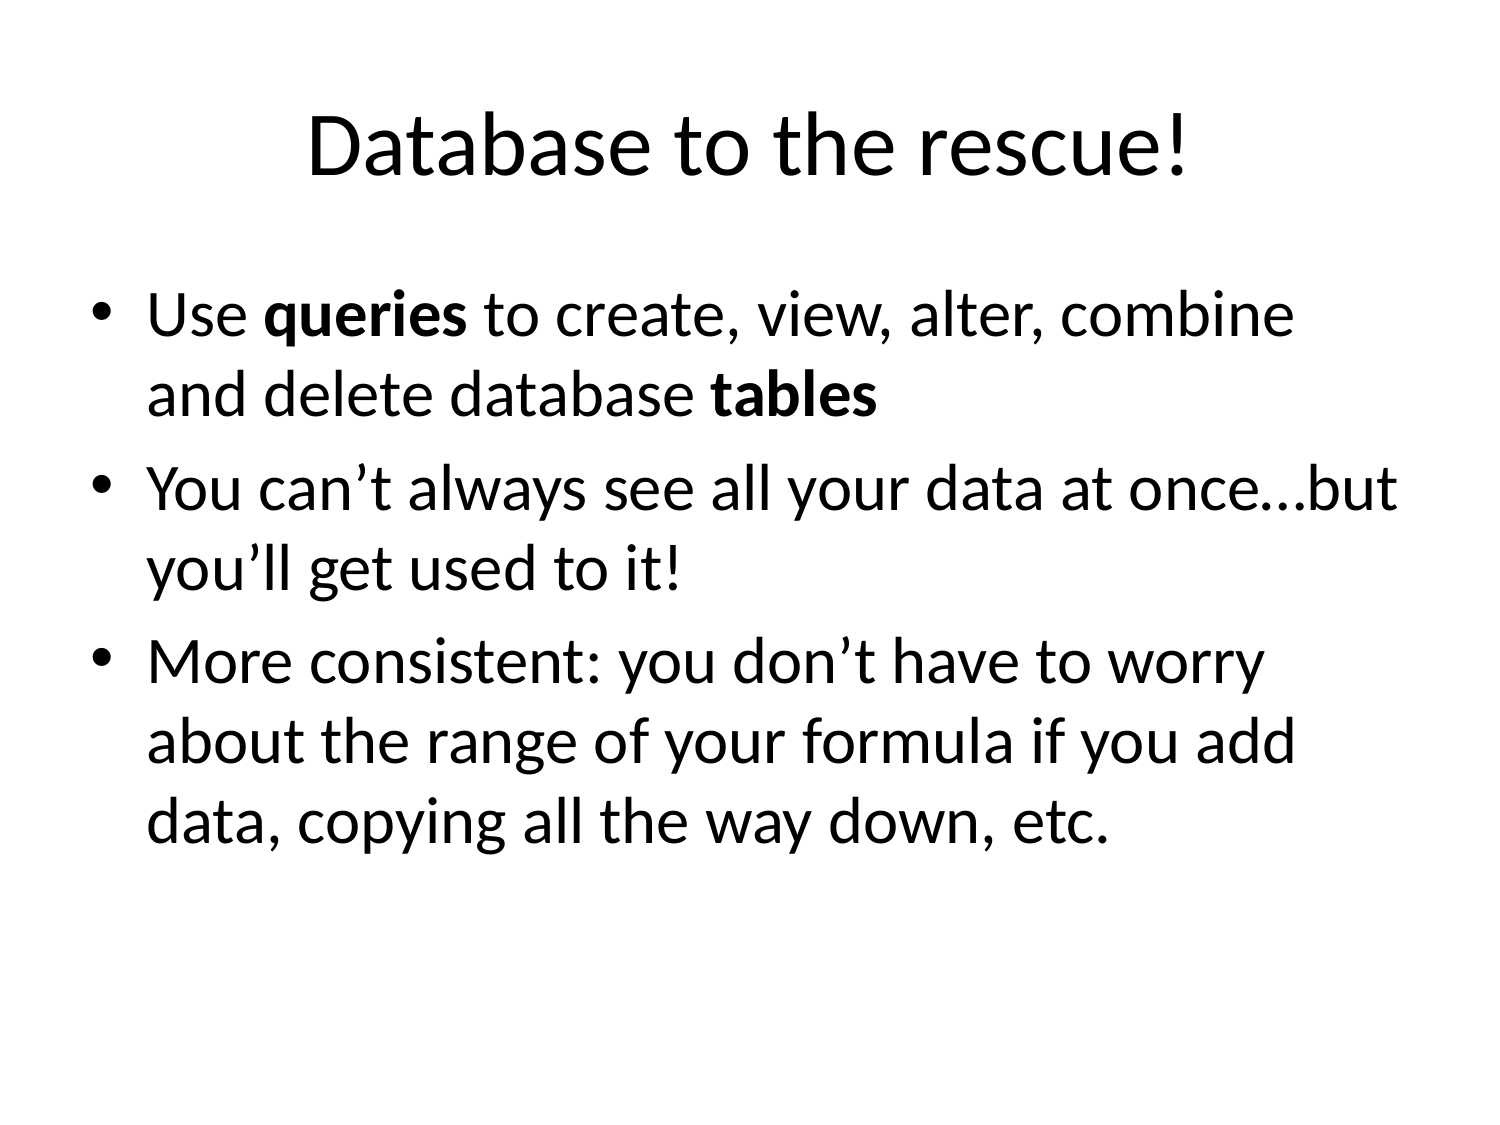

# Database to the rescue!
Use queries to create, view, alter, combine and delete database tables
You can’t always see all your data at once…but you’ll get used to it!
More consistent: you don’t have to worry about the range of your formula if you add data, copying all the way down, etc.